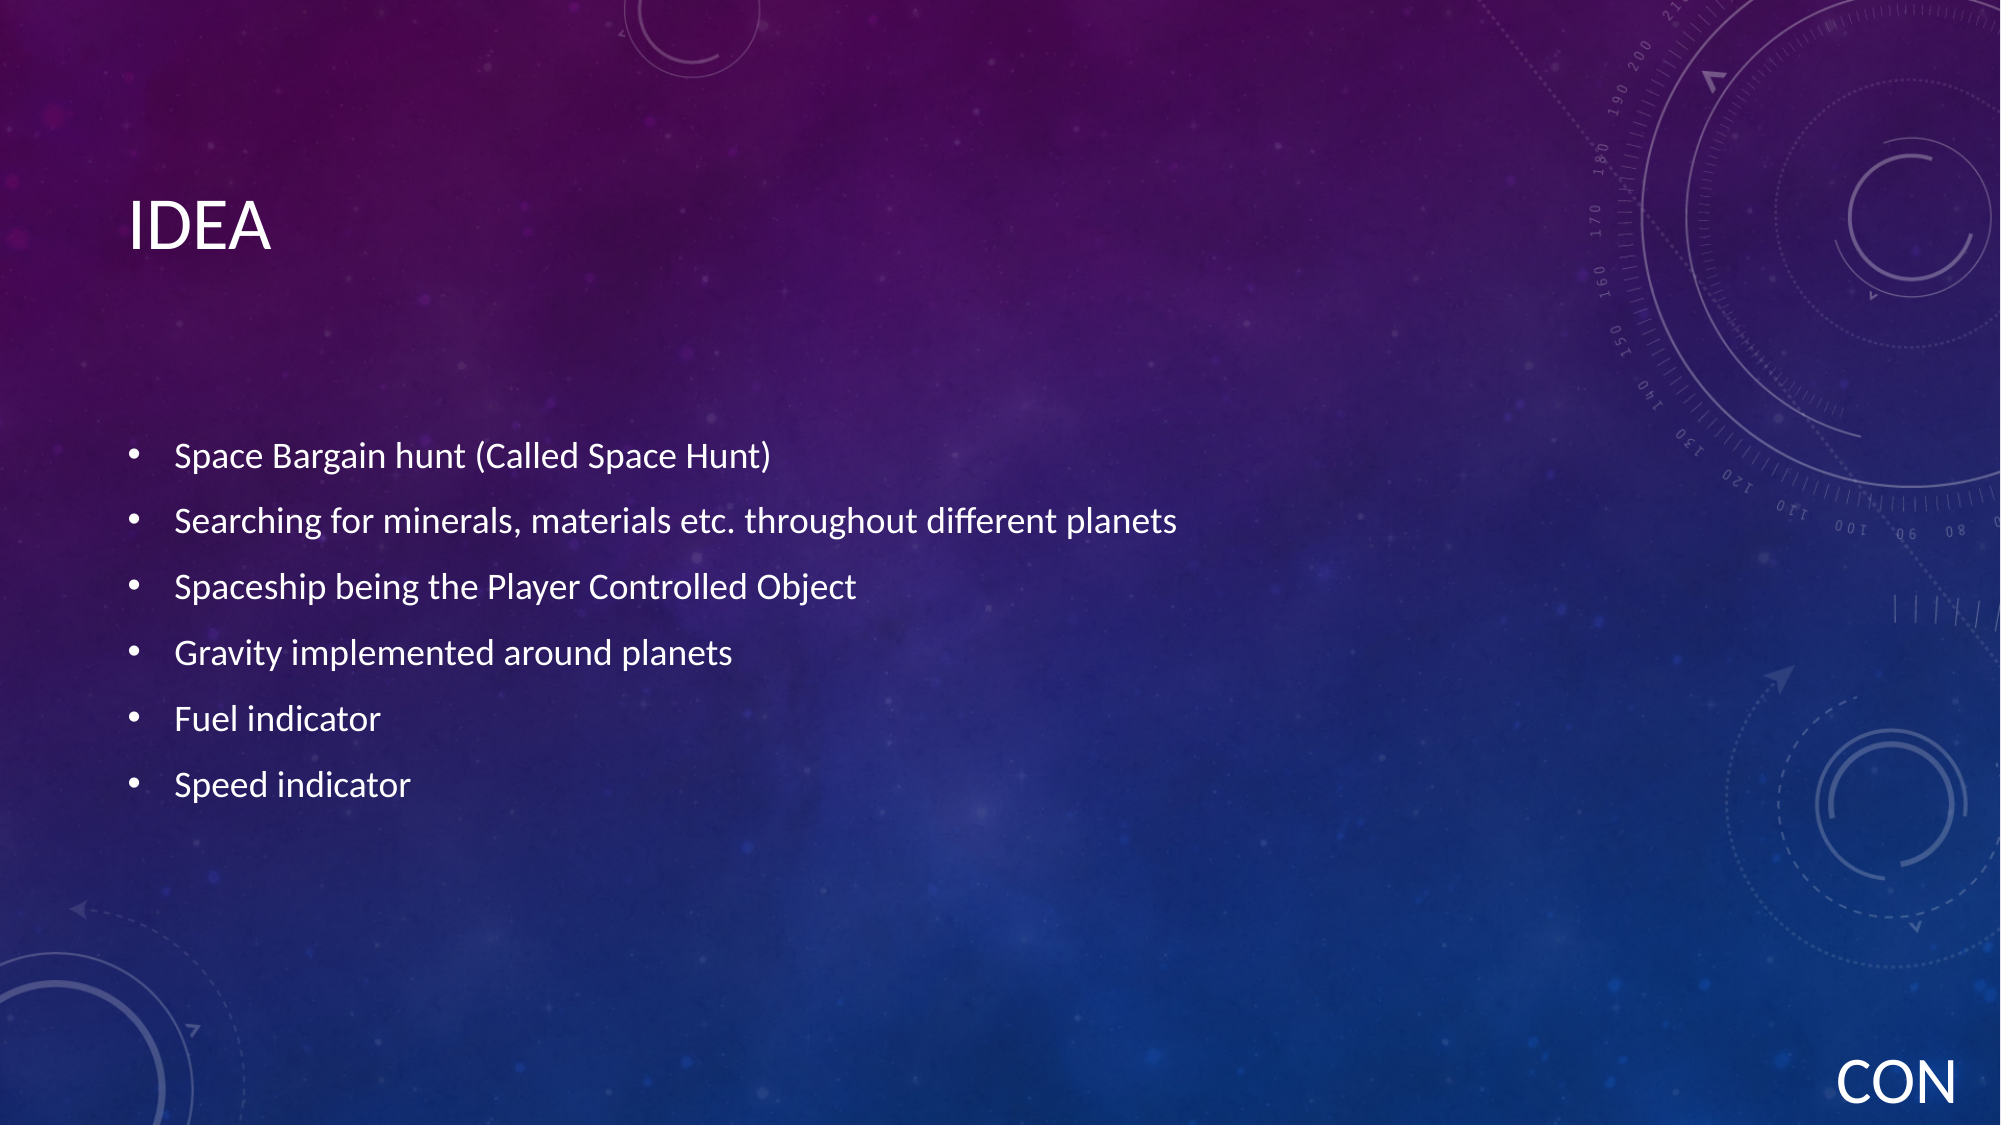

# Idea
Space Bargain hunt (Called Space Hunt)
Searching for minerals, materials etc. throughout different planets
Spaceship being the Player Controlled Object
Gravity implemented around planets
Fuel indicator
Speed indicator

CON